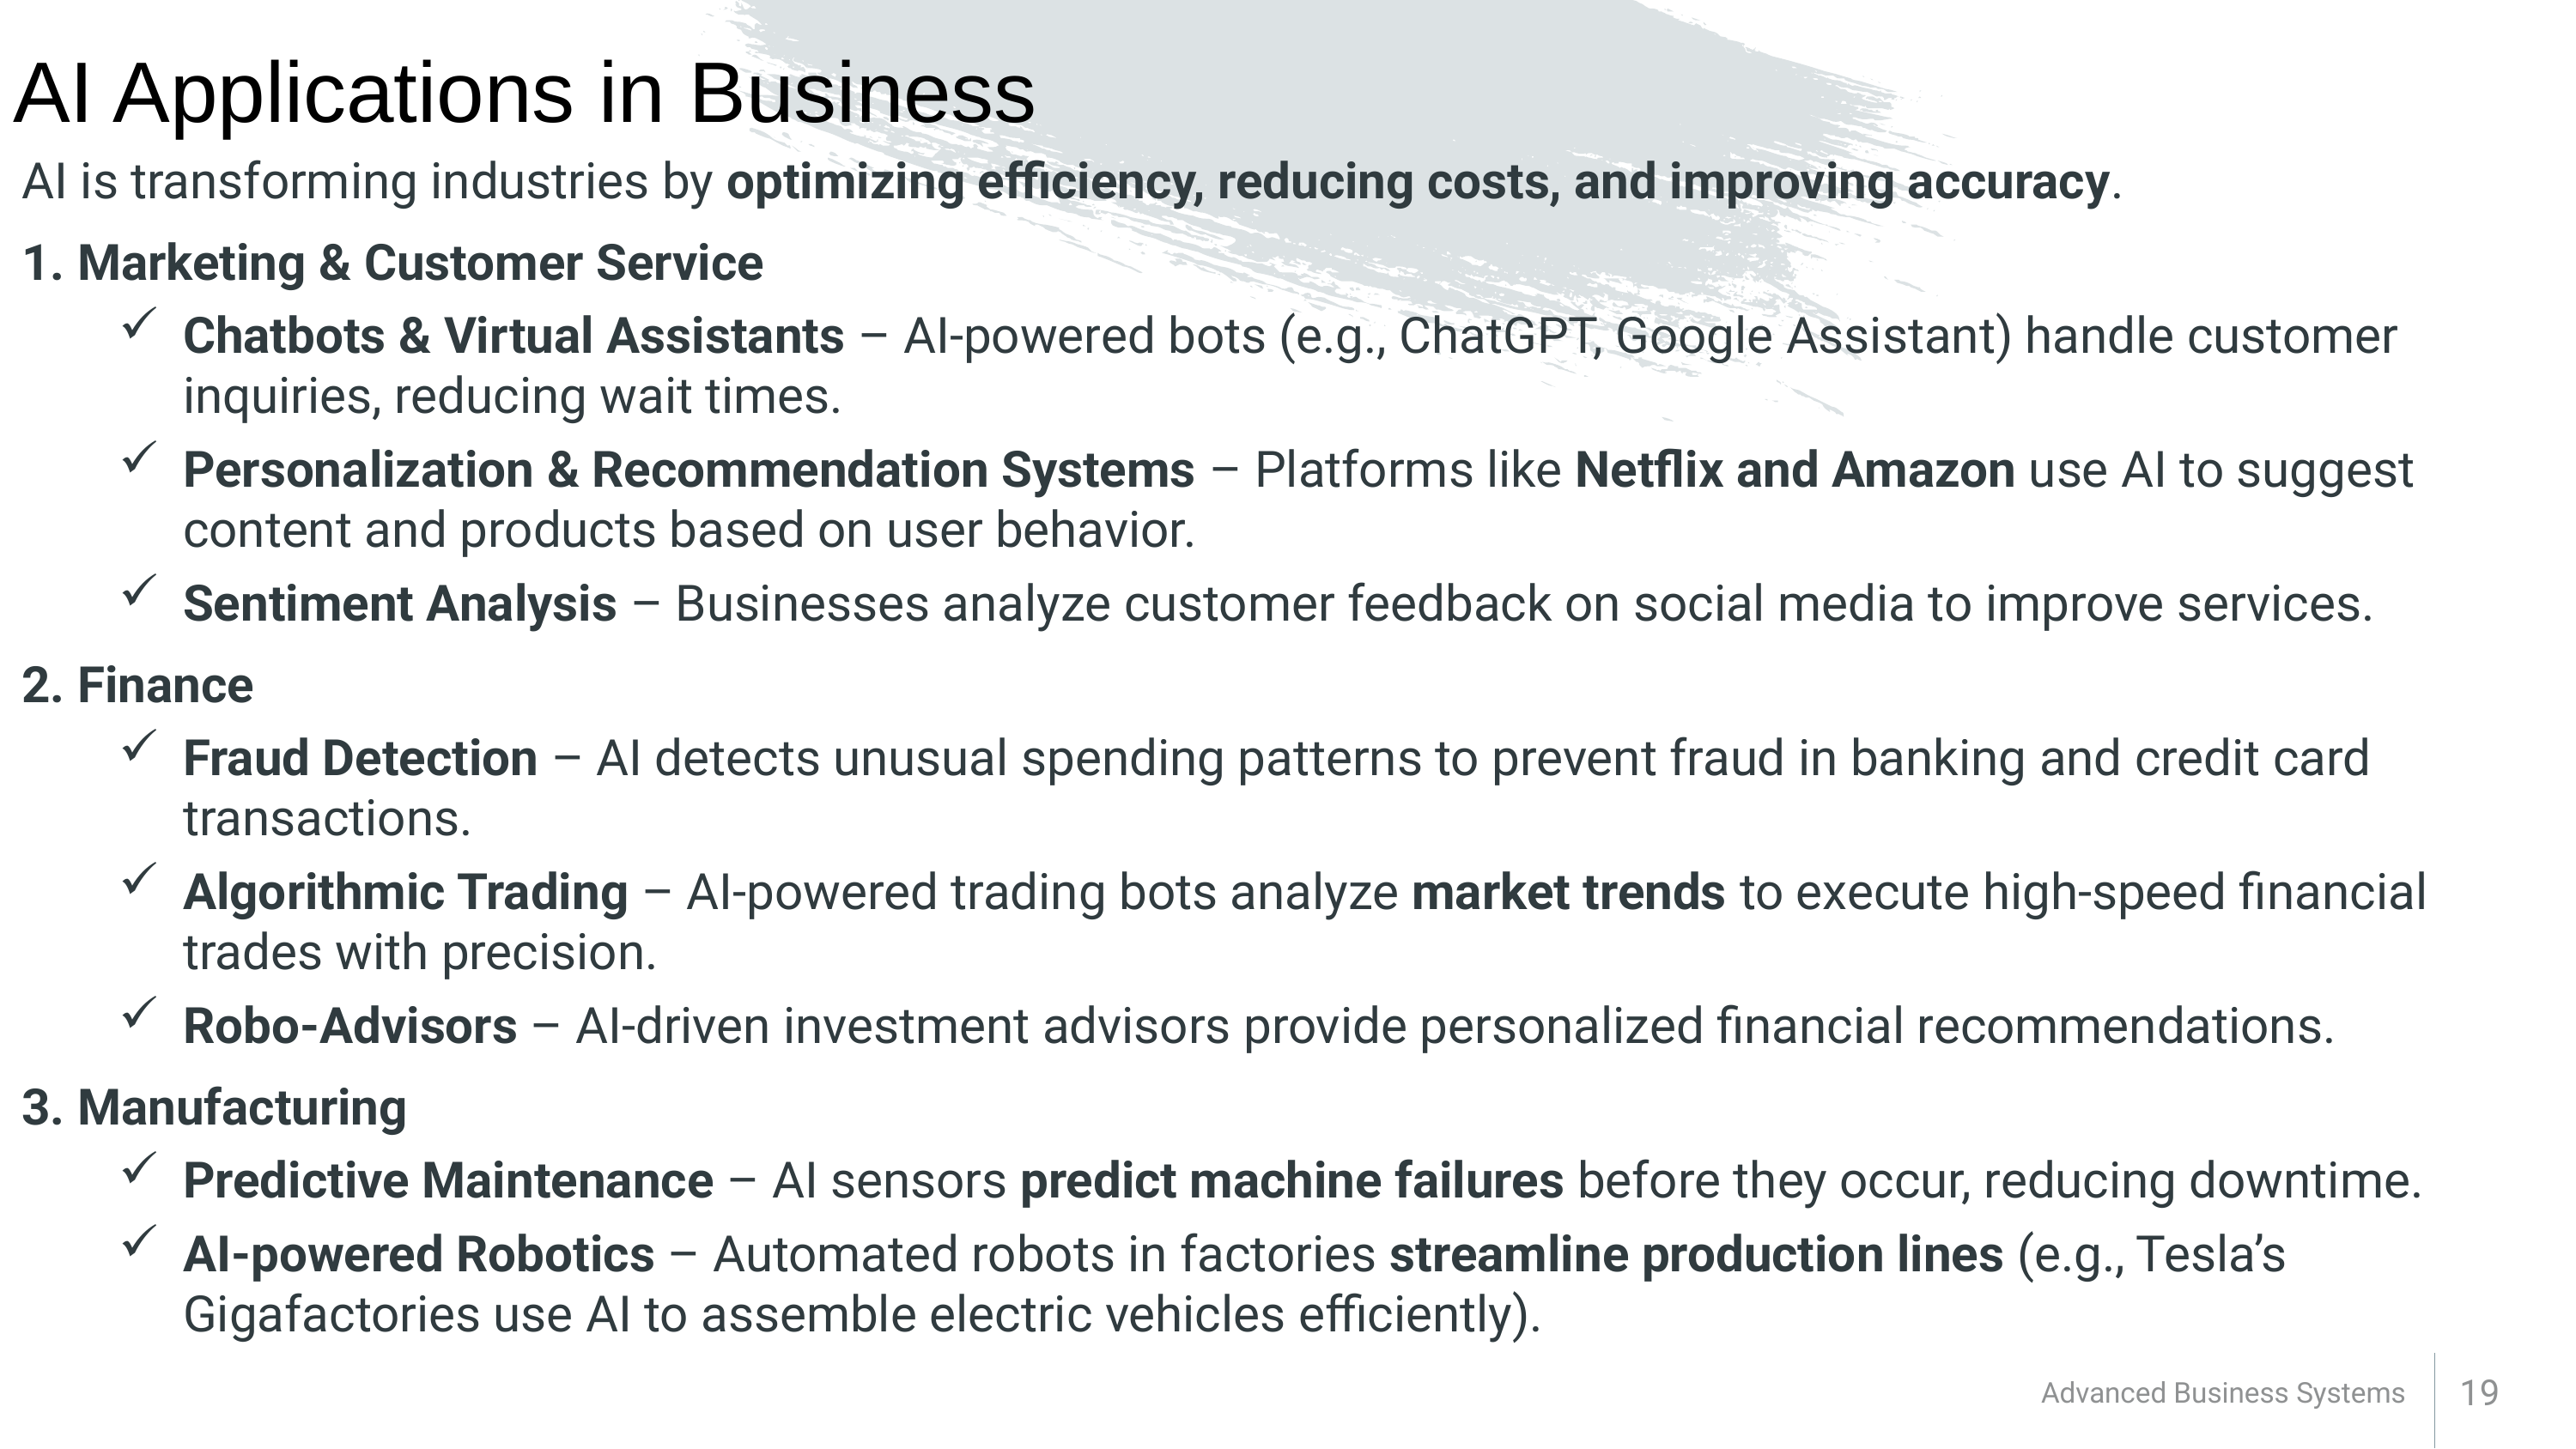

# AI Applications in Business
AI is transforming industries by optimizing efficiency, reducing costs, and improving accuracy.
1. Marketing & Customer Service
Chatbots & Virtual Assistants – AI-powered bots (e.g., ChatGPT, Google Assistant) handle customer inquiries, reducing wait times.
Personalization & Recommendation Systems – Platforms like Netflix and Amazon use AI to suggest content and products based on user behavior.
Sentiment Analysis – Businesses analyze customer feedback on social media to improve services.
2. Finance
Fraud Detection – AI detects unusual spending patterns to prevent fraud in banking and credit card transactions.
Algorithmic Trading – AI-powered trading bots analyze market trends to execute high-speed financial trades with precision.
Robo-Advisors – AI-driven investment advisors provide personalized financial recommendations.
3. Manufacturing
Predictive Maintenance – AI sensors predict machine failures before they occur, reducing downtime.
AI-powered Robotics – Automated robots in factories streamline production lines (e.g., Tesla’s Gigafactories use AI to assemble electric vehicles efficiently).
19
Advanced Business Systems